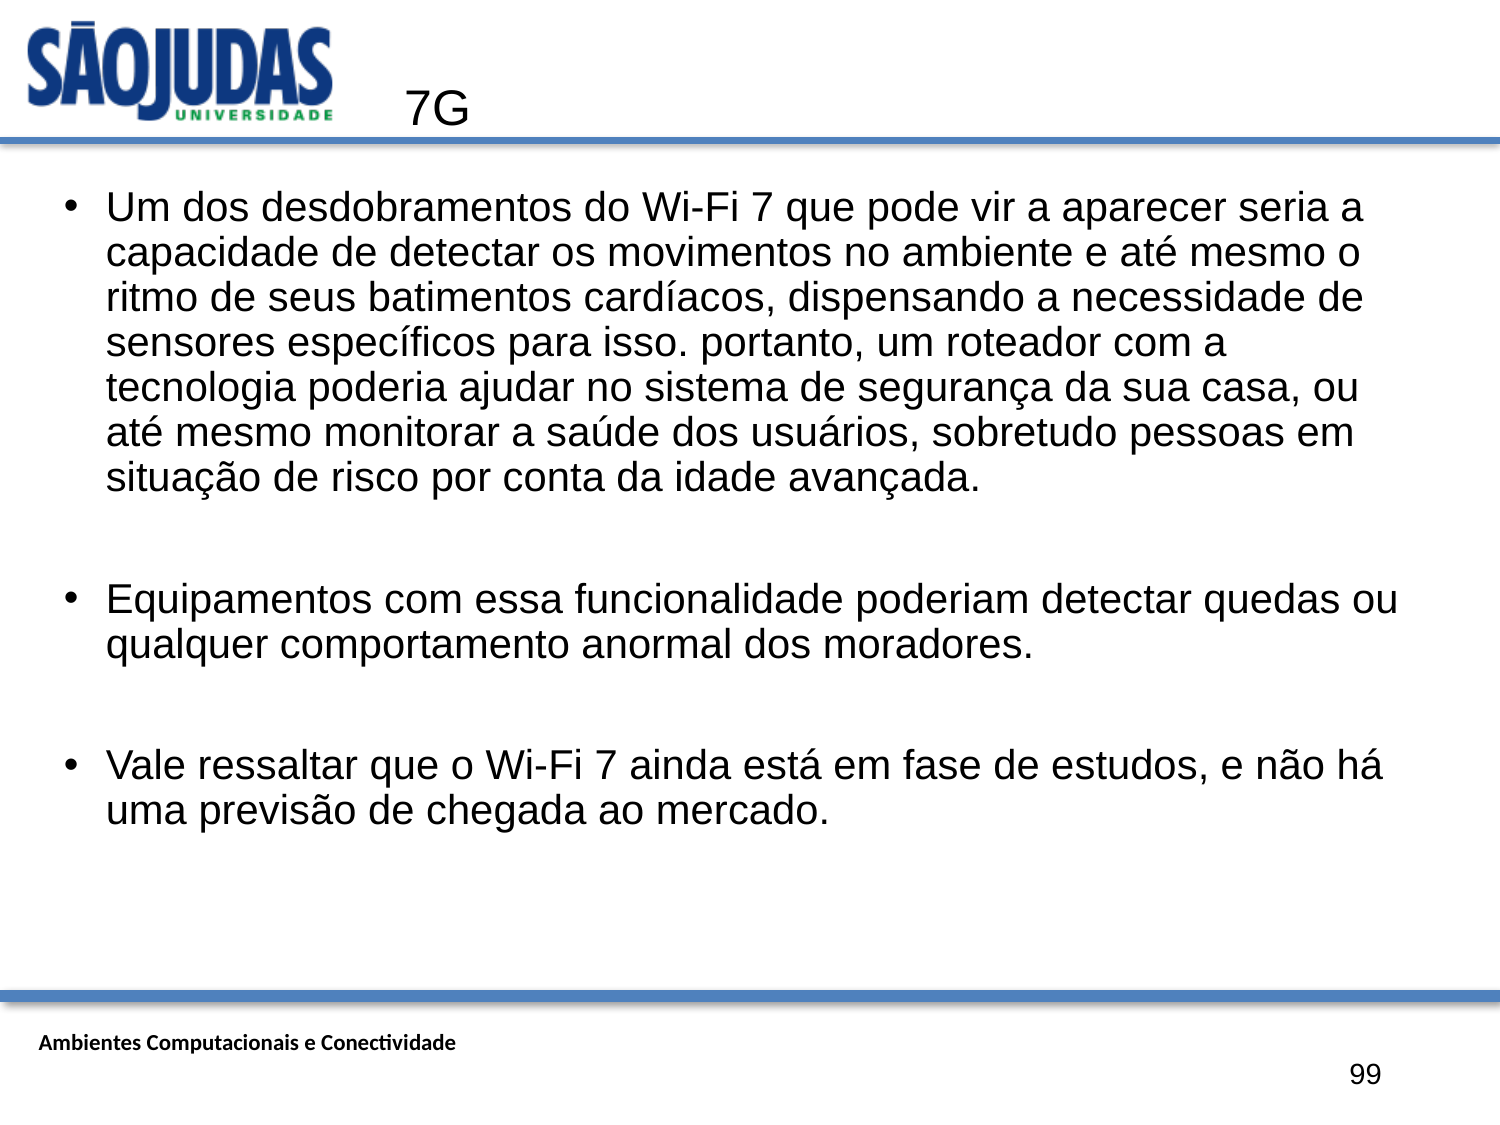

# 7G
Um dos desdobramentos do Wi-Fi 7 que pode vir a aparecer seria a capacidade de detectar os movimentos no ambiente e até mesmo o ritmo de seus batimentos cardíacos, dispensando a necessidade de sensores específicos para isso. portanto, um roteador com a tecnologia poderia ajudar no sistema de segurança da sua casa, ou até mesmo monitorar a saúde dos usuários, sobretudo pessoas em situação de risco por conta da idade avançada.

Equipamentos com essa funcionalidade poderiam detectar quedas ou qualquer comportamento anormal dos moradores.

Vale ressaltar que o Wi-Fi 7 ainda está em fase de estudos, e não há uma previsão de chegada ao mercado.
99